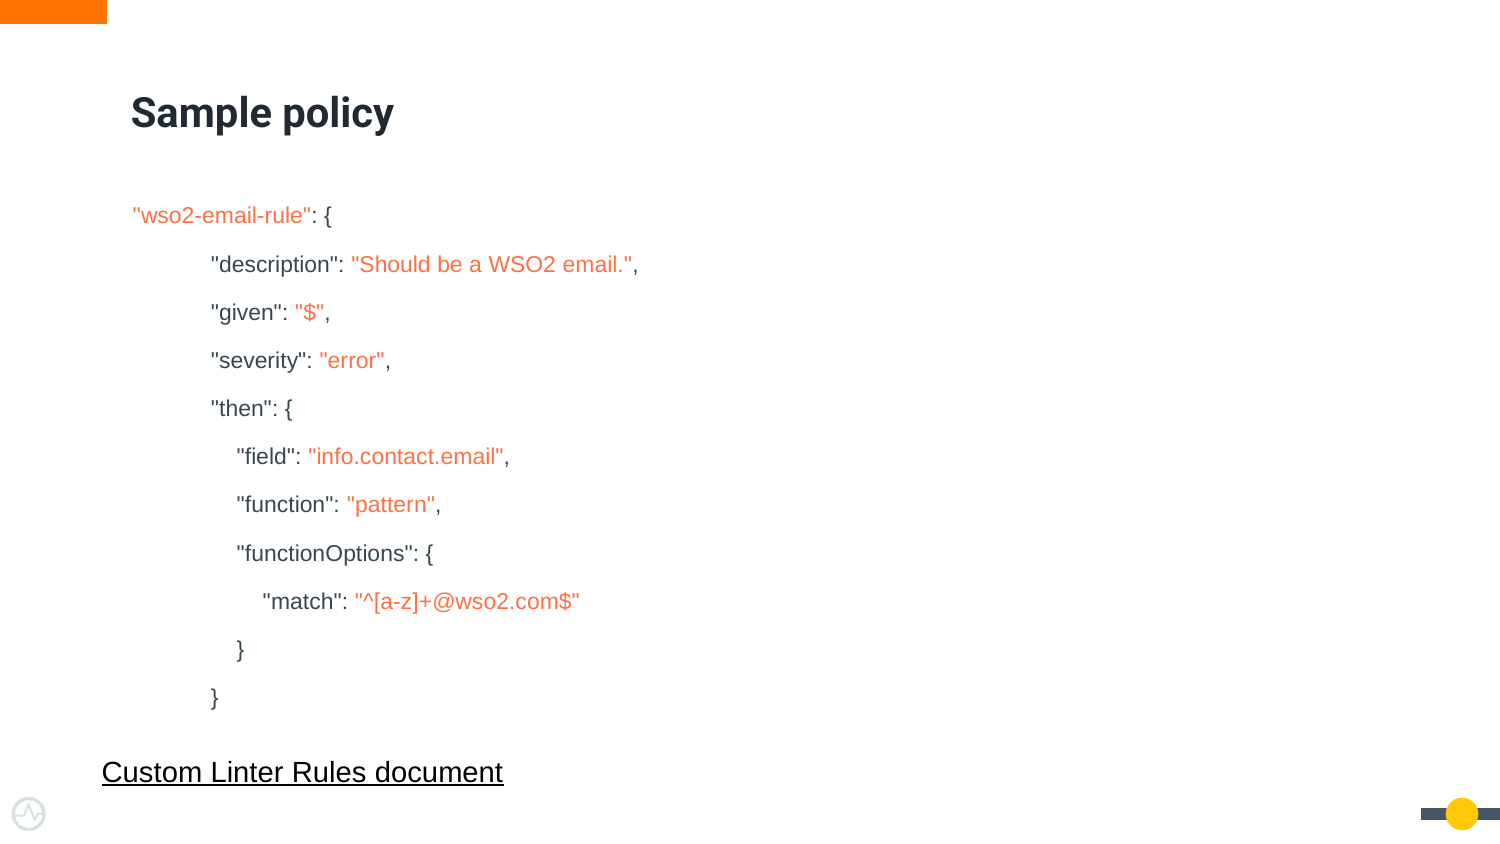

# Sample policy
"wso2-email-rule": {
            "description": "Should be a WSO2 email.",
            "given": "$",
            "severity": "error",
            "then": {
                "field": "info.contact.email",
                "function": "pattern",
                "functionOptions": {
                    "match": "^[a-z]+@wso2.com$"
                }
            }
Custom Linter Rules document